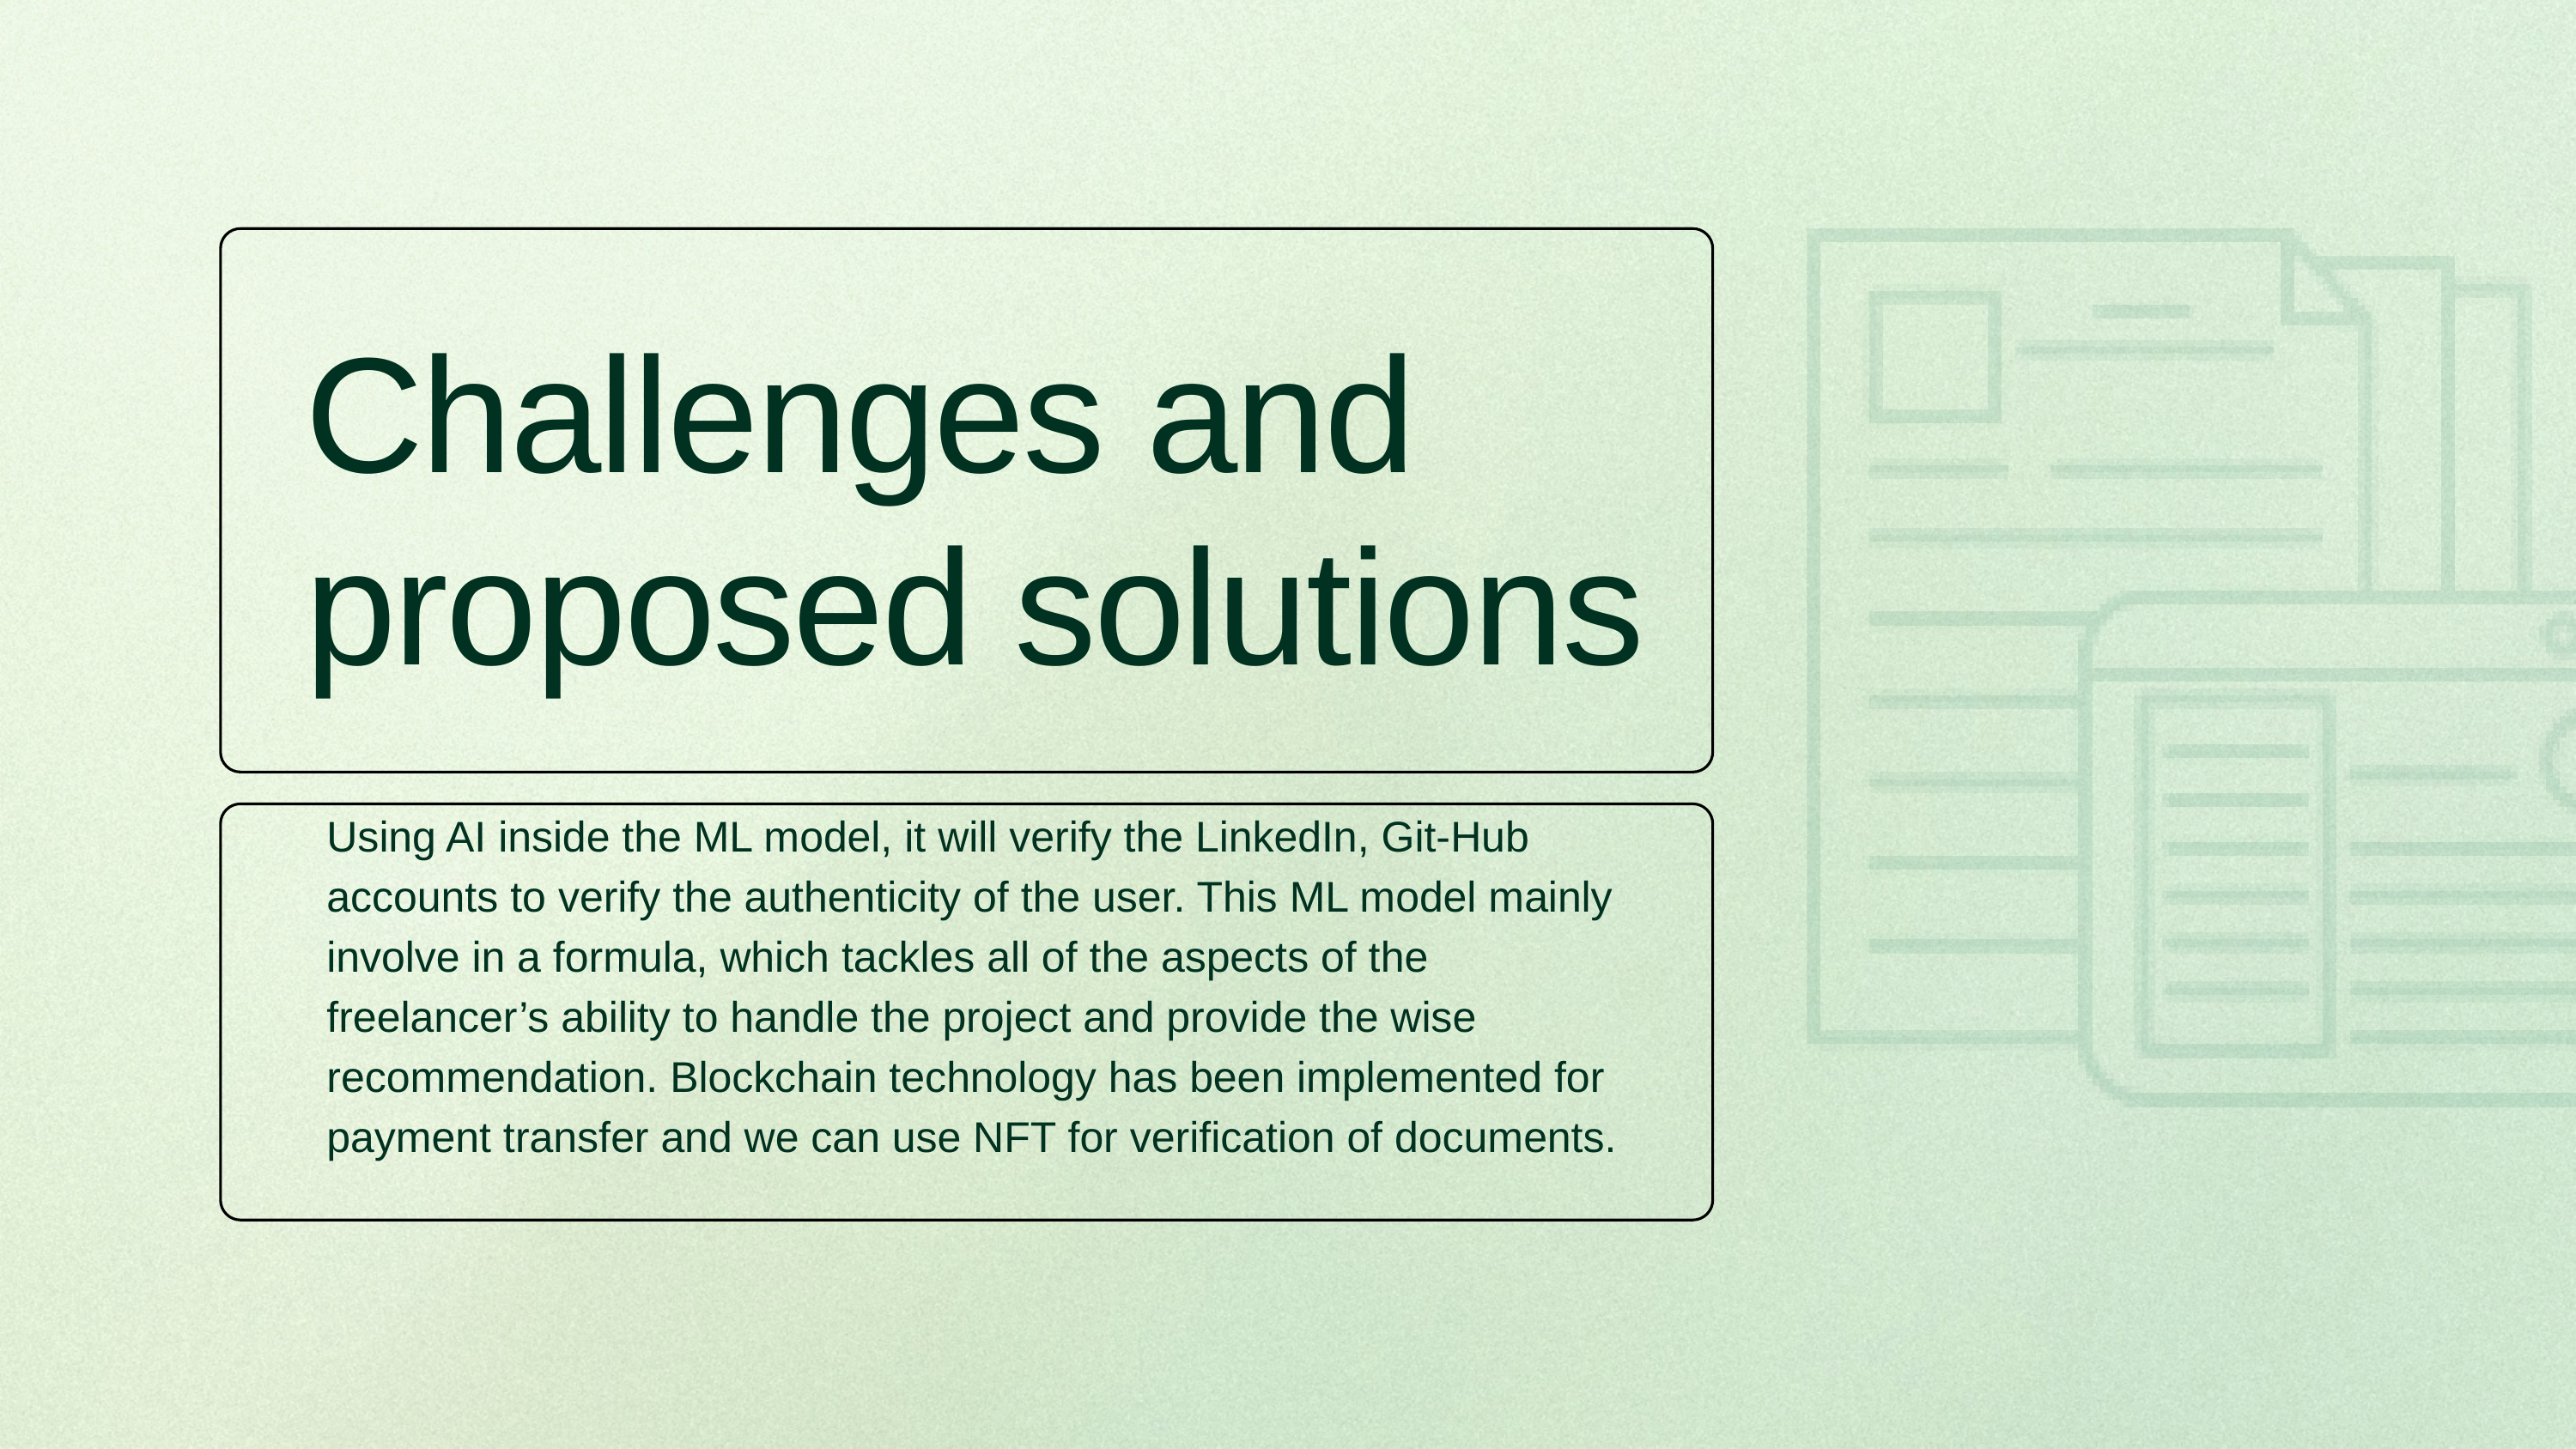

Challenges and proposed solutions
Using AI inside the ML model, it will verify the LinkedIn, Git-Hub accounts to verify the authenticity of the user. This ML model mainly involve in a formula, which tackles all of the aspects of the freelancer’s ability to handle the project and provide the wise recommendation. Blockchain technology has been implemented for payment transfer and we can use NFT for verification of documents.